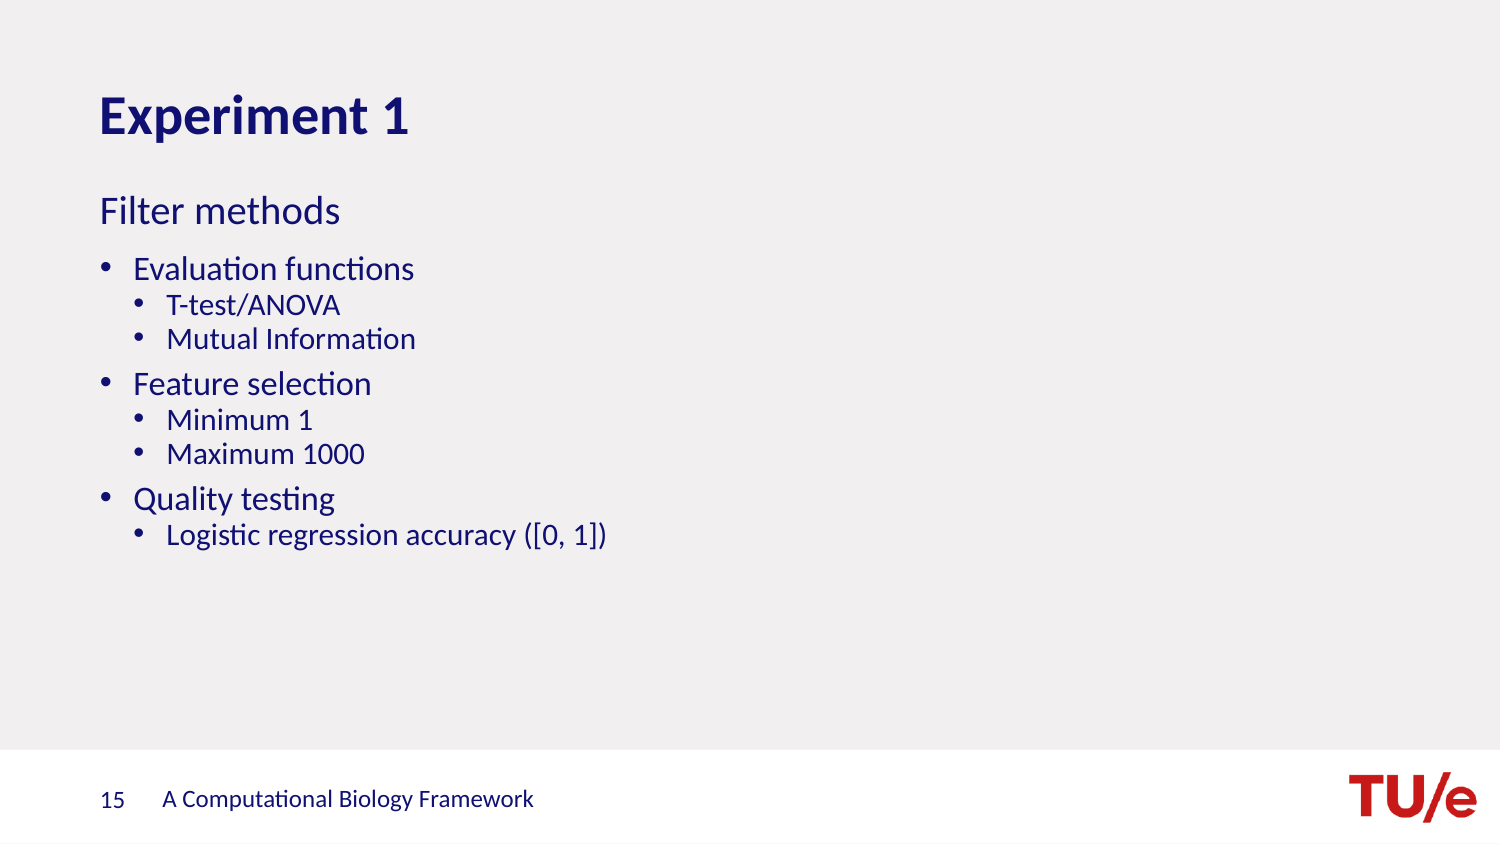

# Experiment 1
Filter methods
Evaluation functions
T-test/ANOVA
Mutual Information
Feature selection
Minimum 1
Maximum 1000
Quality testing
Logistic regression accuracy ([0, 1])
A Computational Biology Framework
15